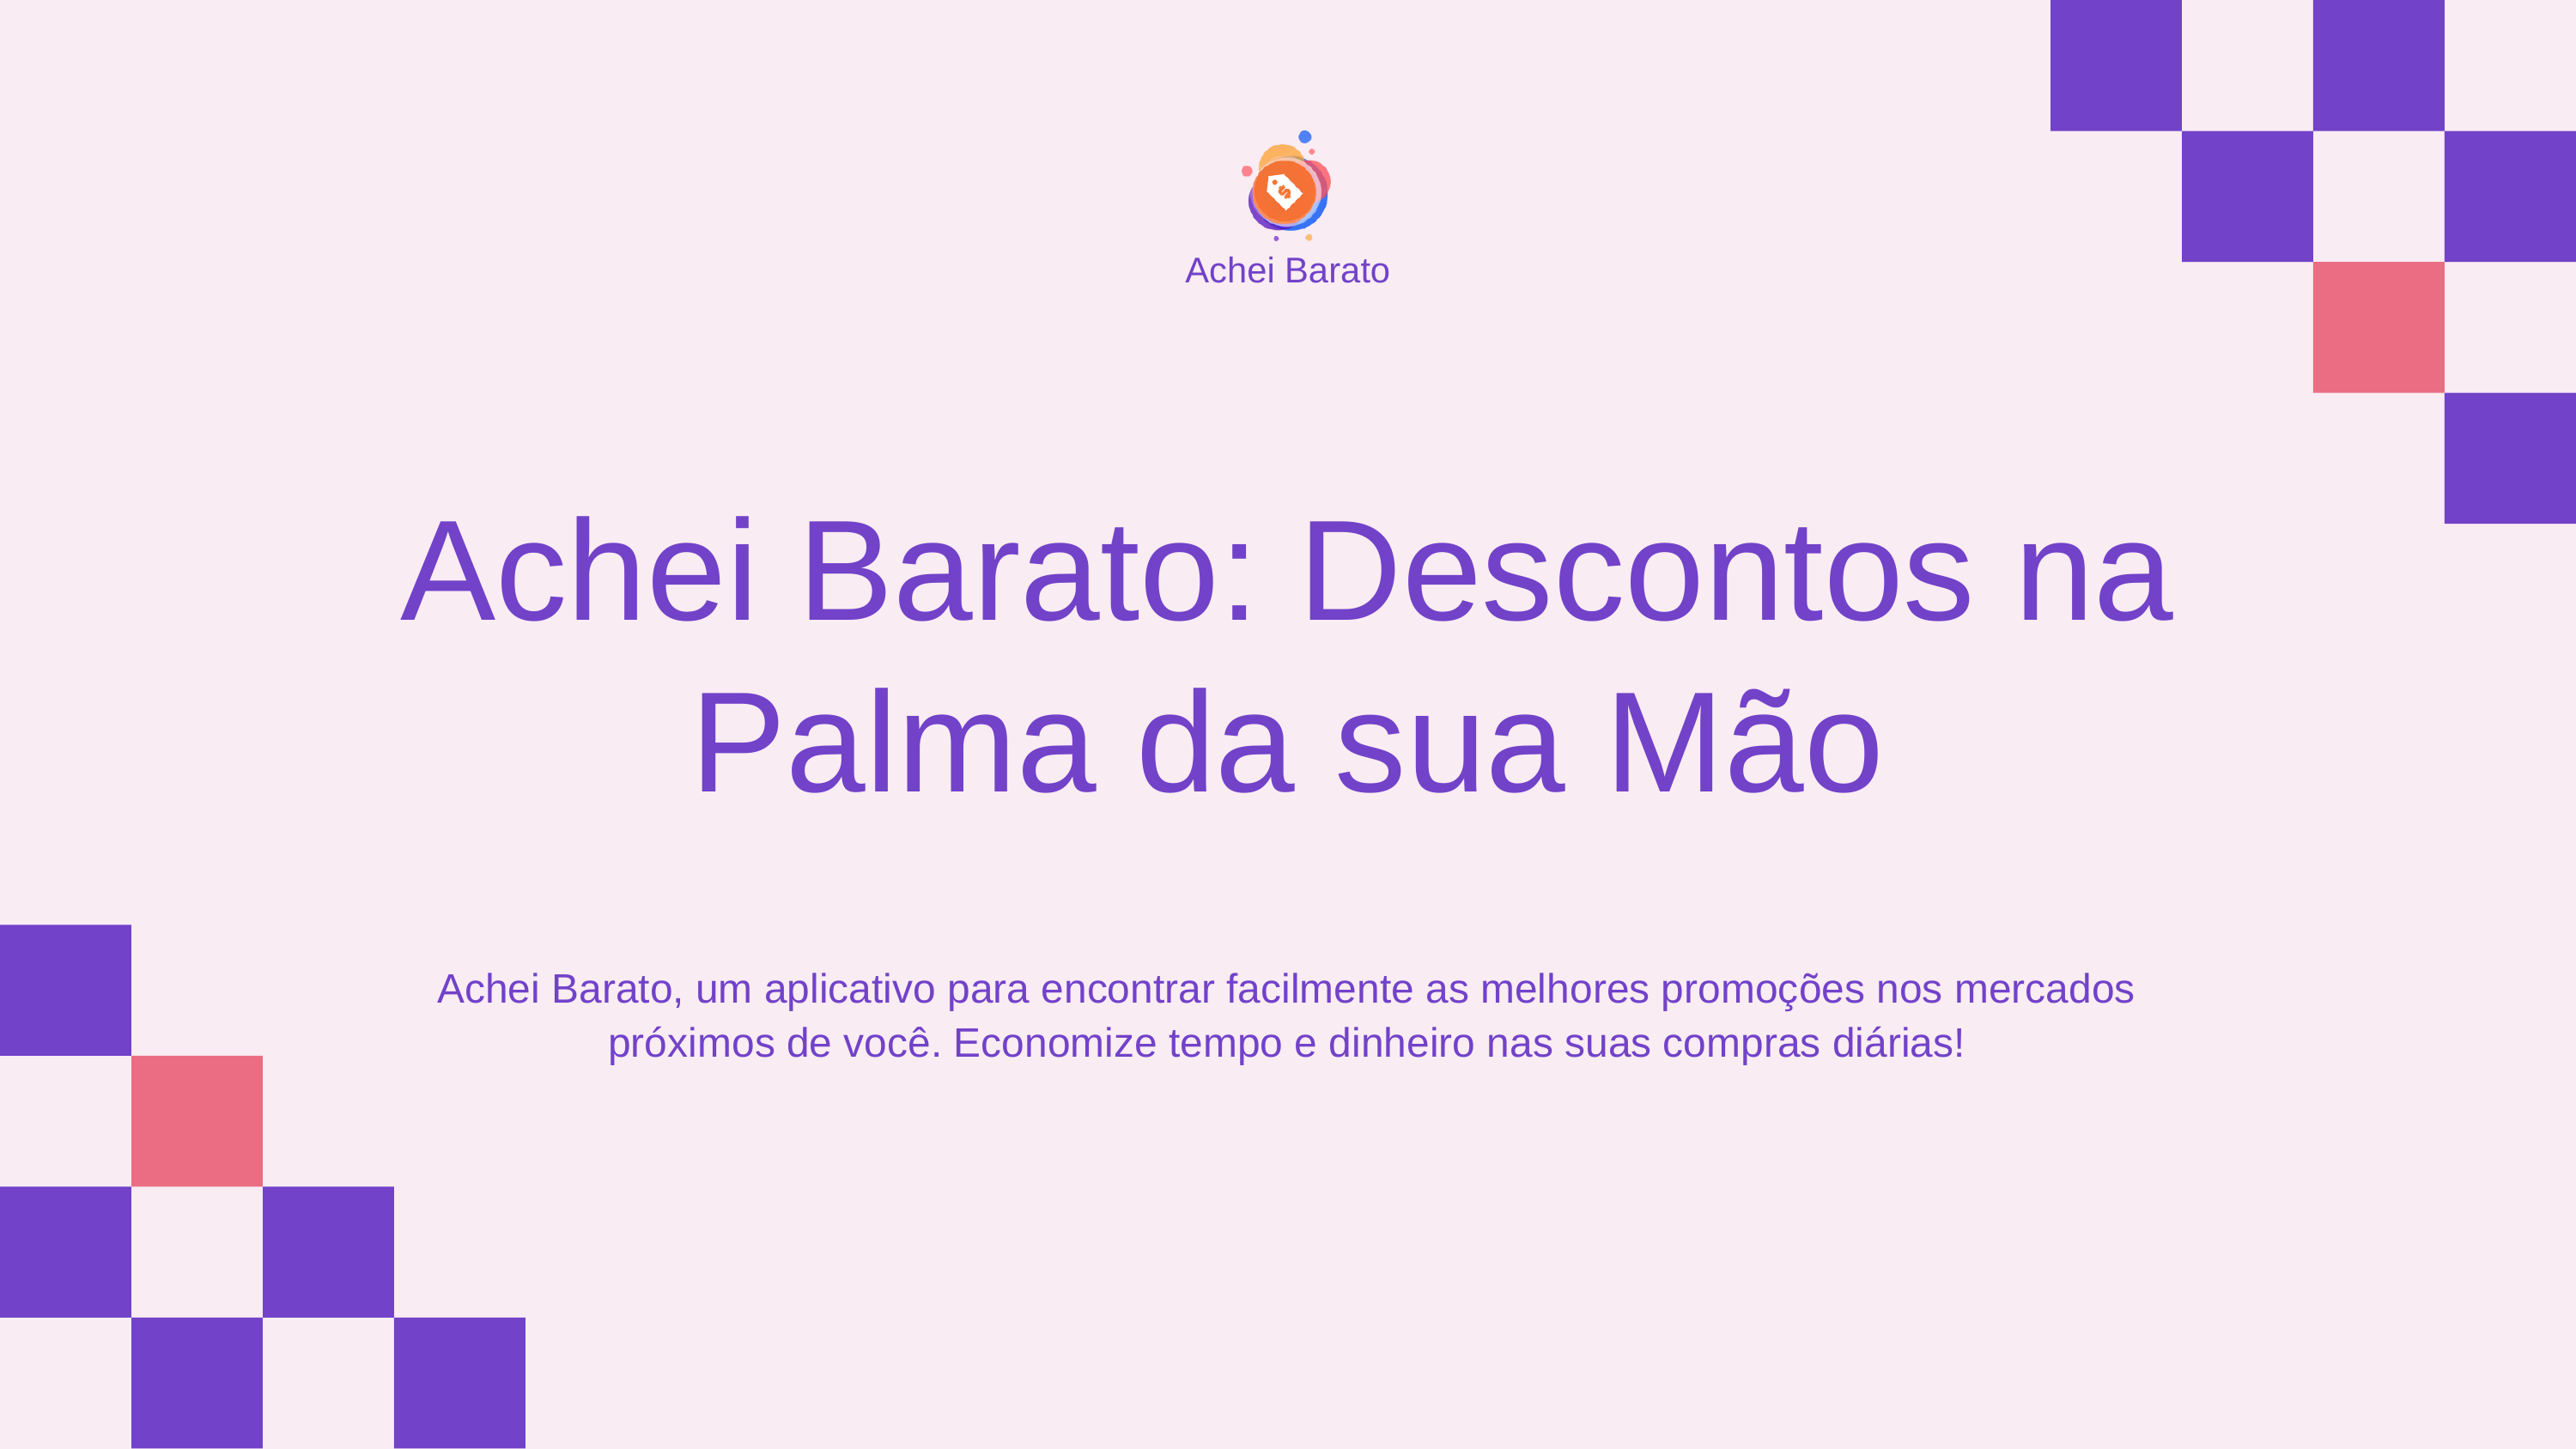

Achei Barato

Achei Barato: Descontos na Palma da sua Mão

Achei Barato, um aplicativo para encontrar facilmente as melhores promoções nos mercados próximos de você. Economize tempo e dinheiro nas suas compras diárias!